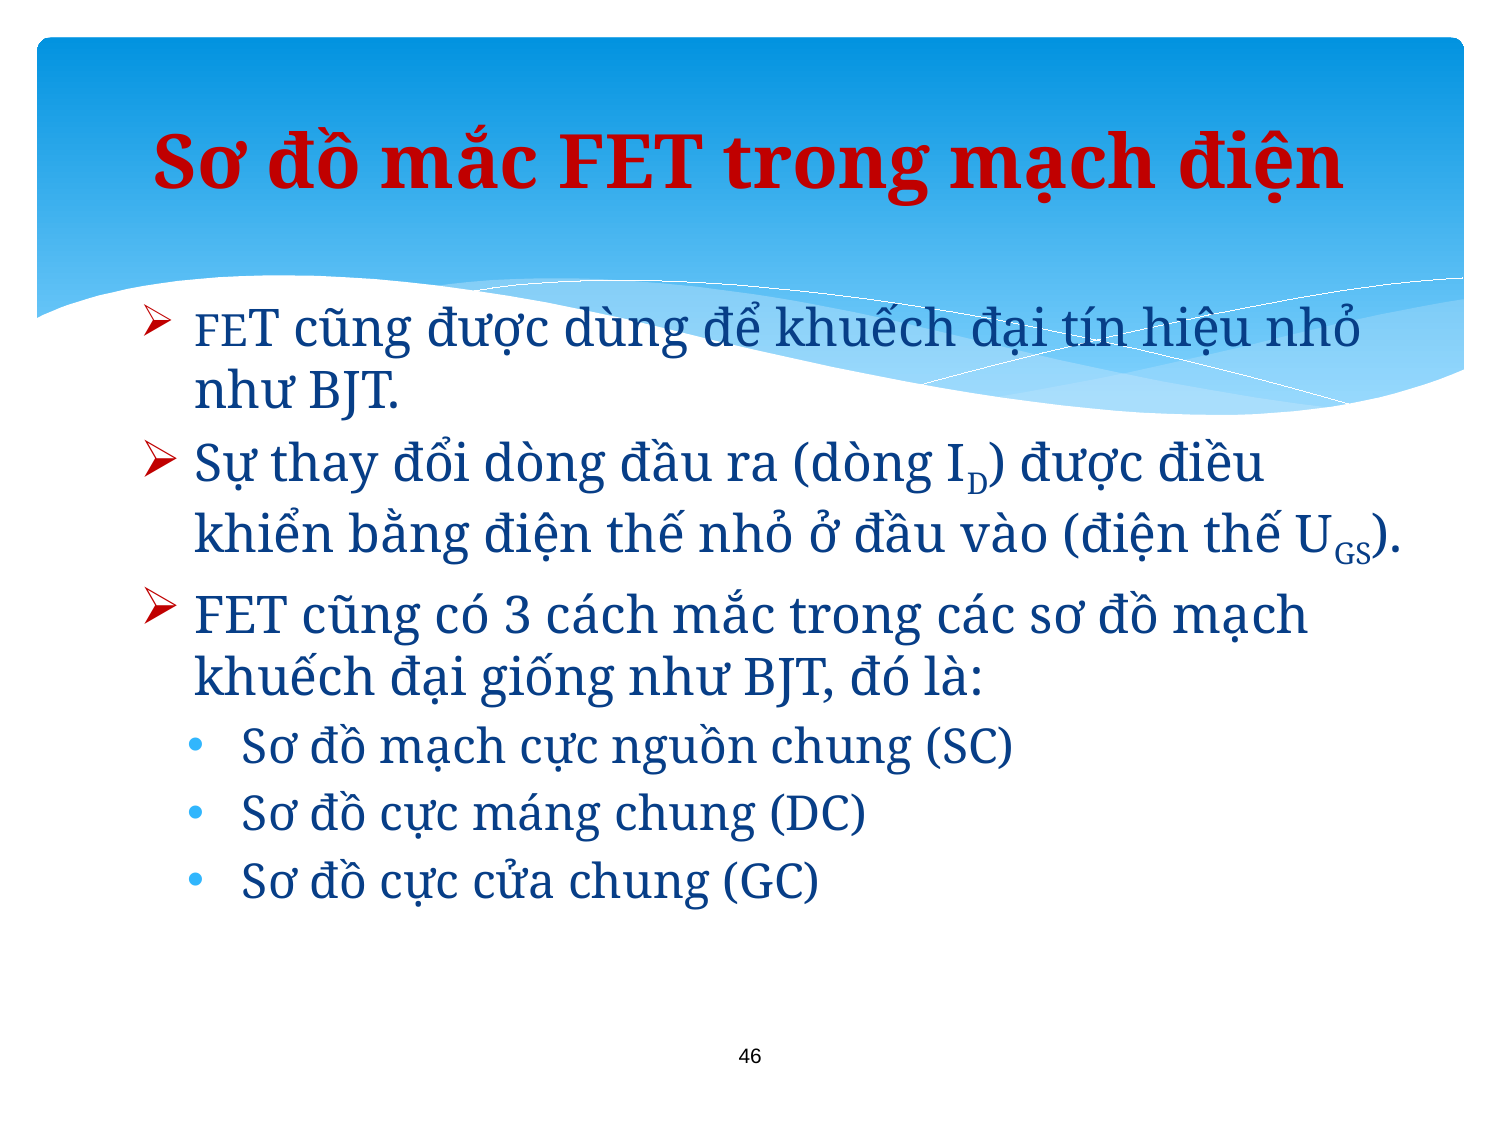

# Sơ đồ mắc FET trong mạch điện
FET cũng được dùng để khuếch đại tín hiệu nhỏ như BJT.
Sự thay đổi dòng đầu ra (dòng ID) được điều khiển bằng điện thế nhỏ ở đầu vào (điện thế UGS).
FET cũng có 3 cách mắc trong các sơ đồ mạch khuếch đại giống như BJT, đó là:
Sơ đồ mạch cực nguồn chung (SC)
Sơ đồ cực máng chung (DC)
Sơ đồ cực cửa chung (GC)
46